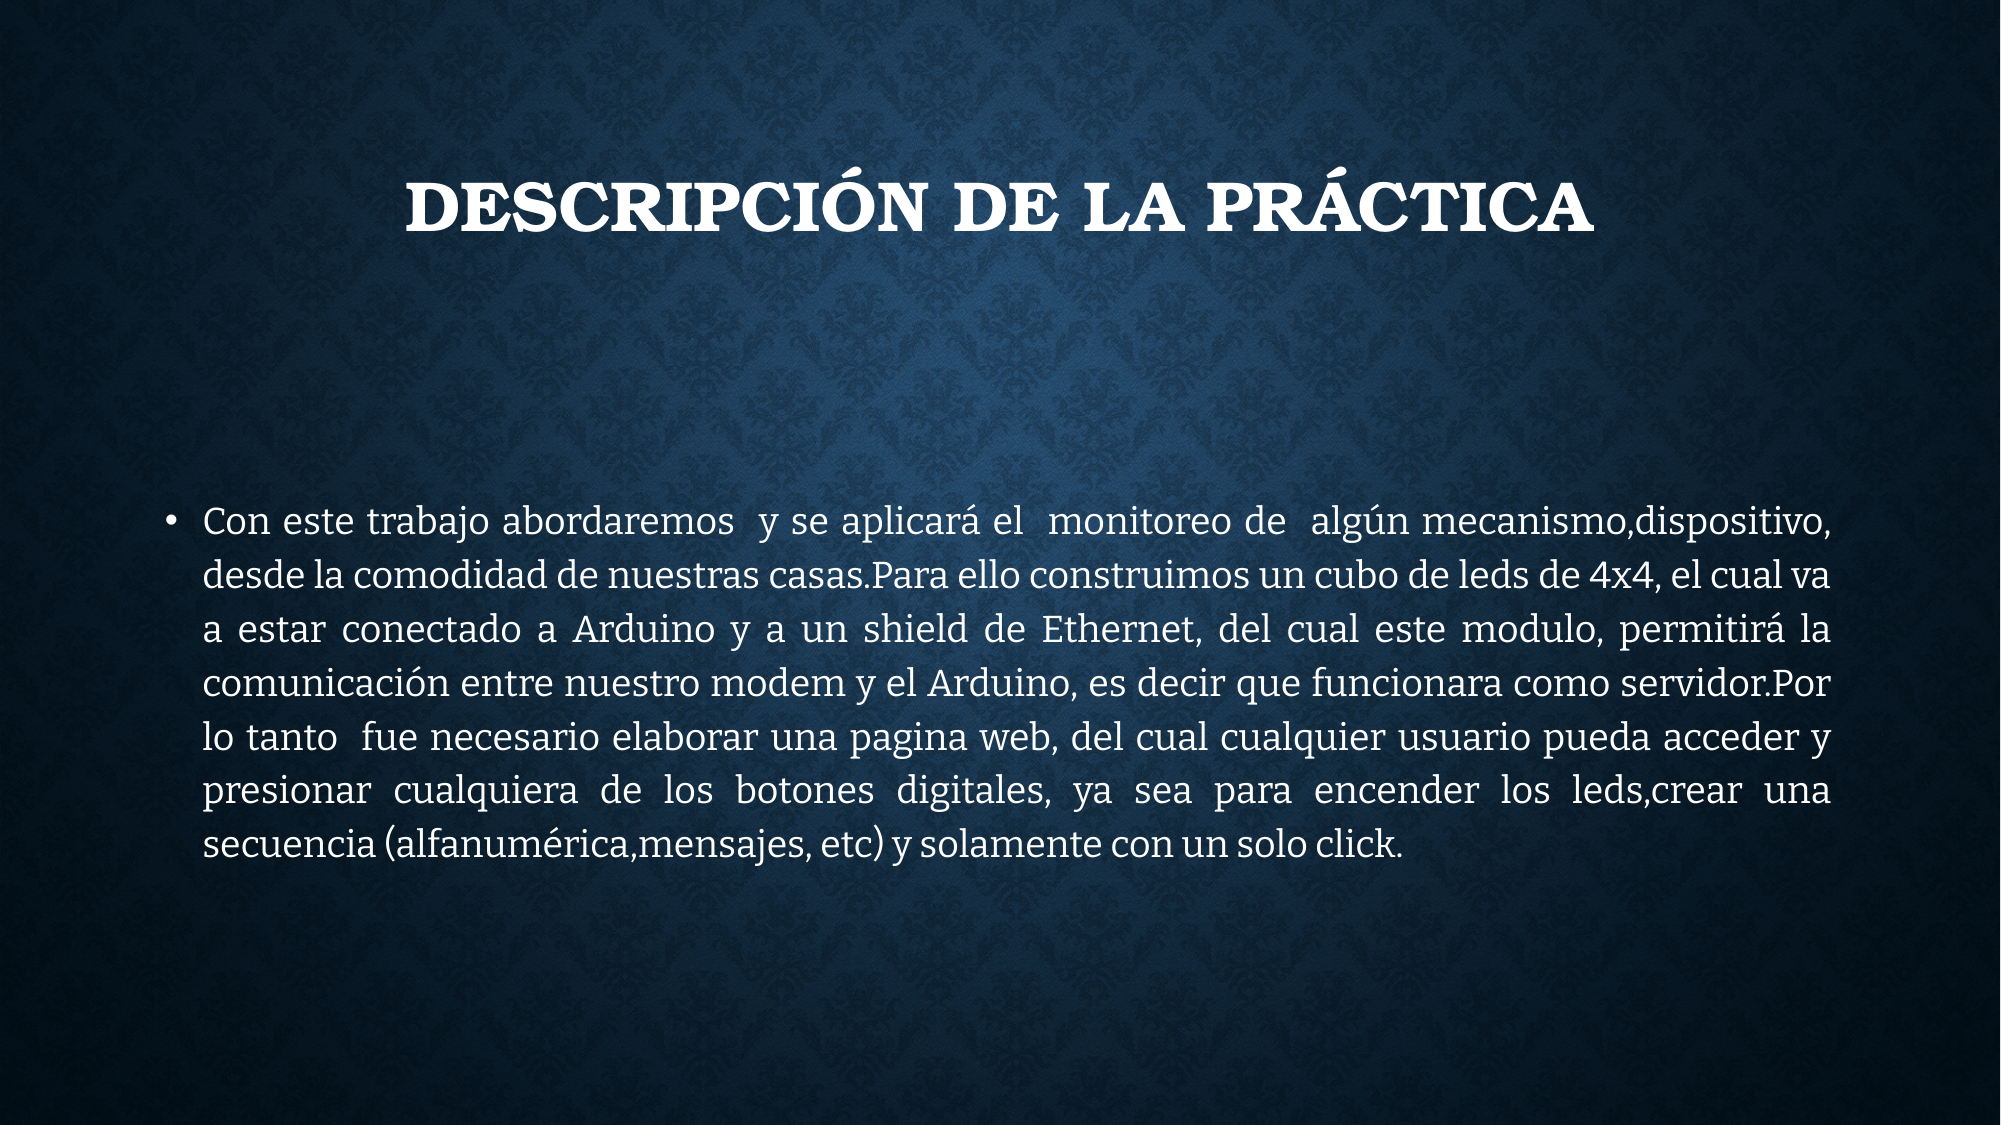

# Descripción de la práctica
Con este trabajo abordaremos  y se aplicará el  monitoreo de  algún mecanismo,dispositivo, desde la comodidad de nuestras casas.Para ello construimos un cubo de leds de 4x4, el cual va a estar conectado a Arduino y a un shield de Ethernet, del cual este modulo, permitirá la comunicación entre nuestro modem y el Arduino, es decir que funcionara como servidor.Por lo tanto  fue necesario elaborar una pagina web, del cual cualquier usuario pueda acceder y presionar cualquiera de los botones digitales, ya sea para encender los leds,crear una secuencia (alfanumérica,mensajes, etc) y solamente con un solo click.